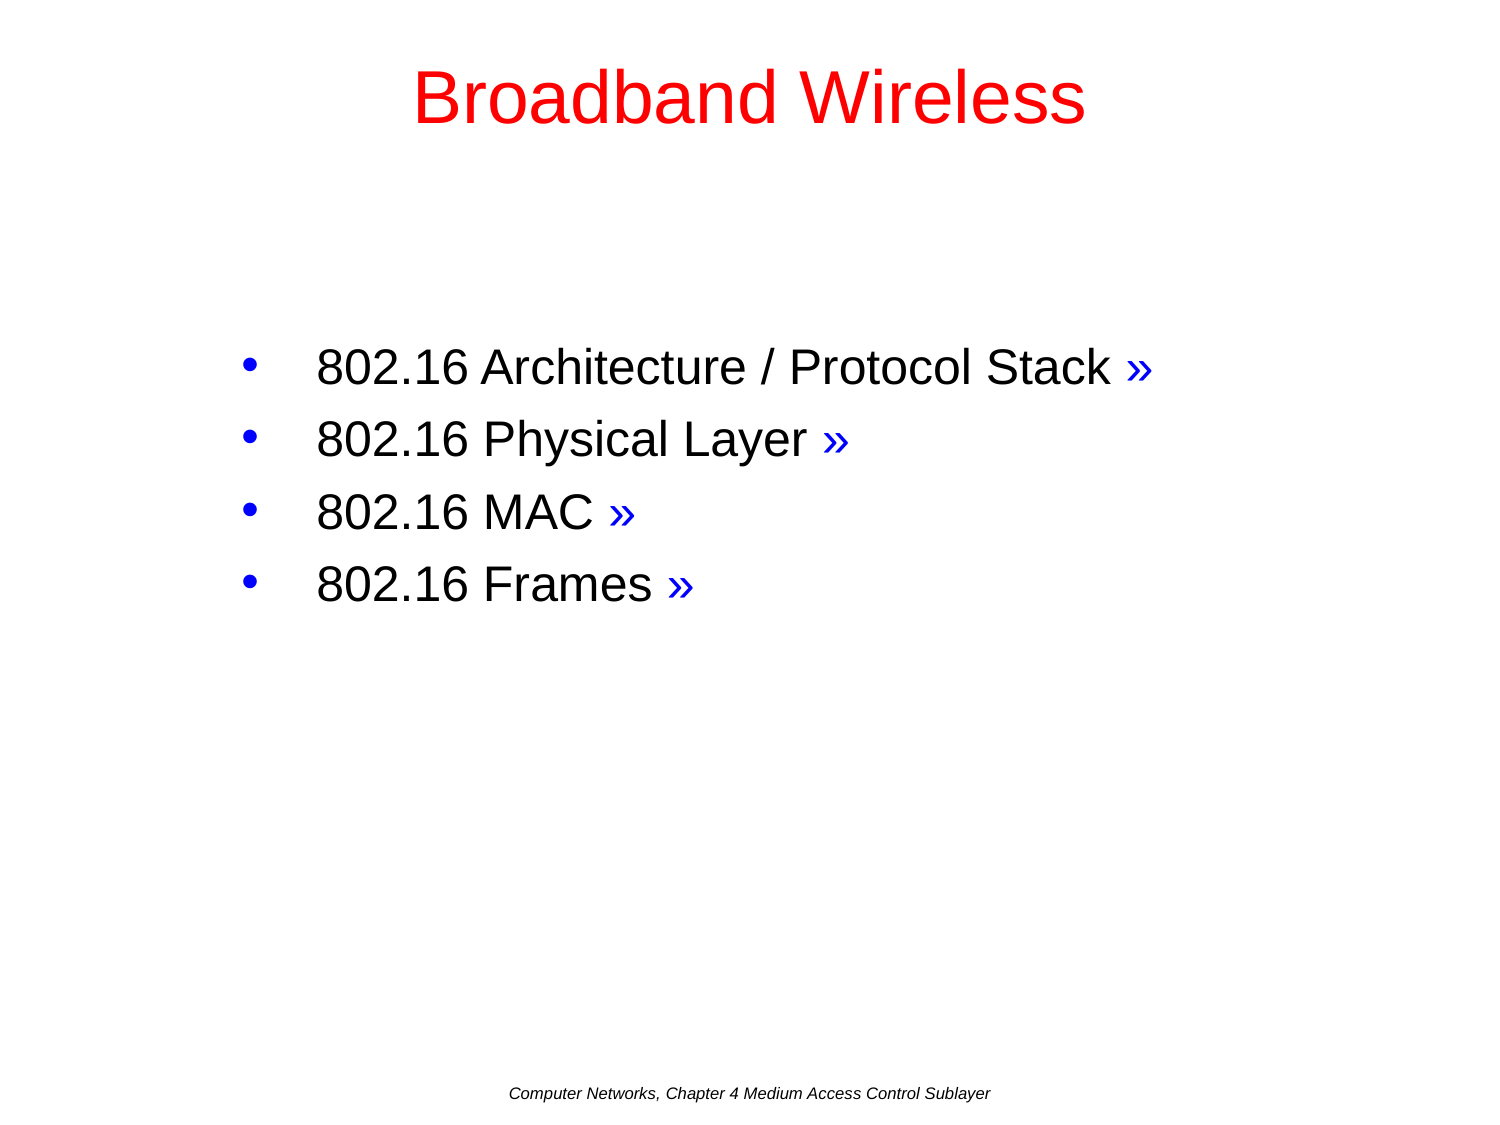

# Broadband Wireless
802.16 Architecture / Protocol Stack »
802.16 Physical Layer »
802.16 MAC »
802.16 Frames »

Computer Networks, Chapter 4 Medium Access Control Sublayer